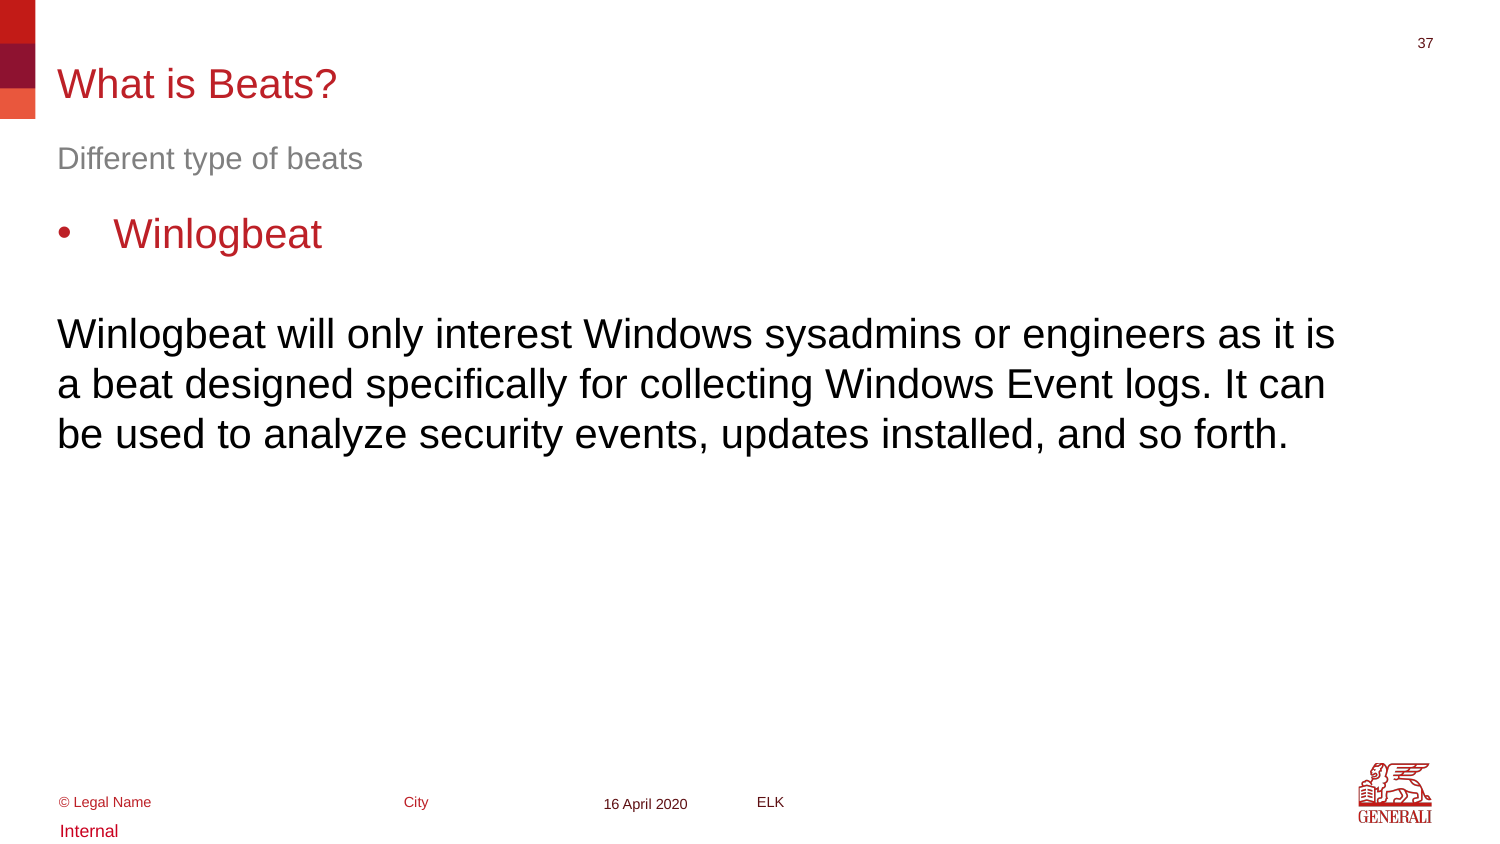

37
# What is Beats?
Different type of beats
Winlogbeat

Winlogbeat will only interest Windows sysadmins or engineers as it is a beat designed specifically for collecting Windows Event logs. It can be used to analyze security events, updates installed, and so forth.
16 April 2020
ELK